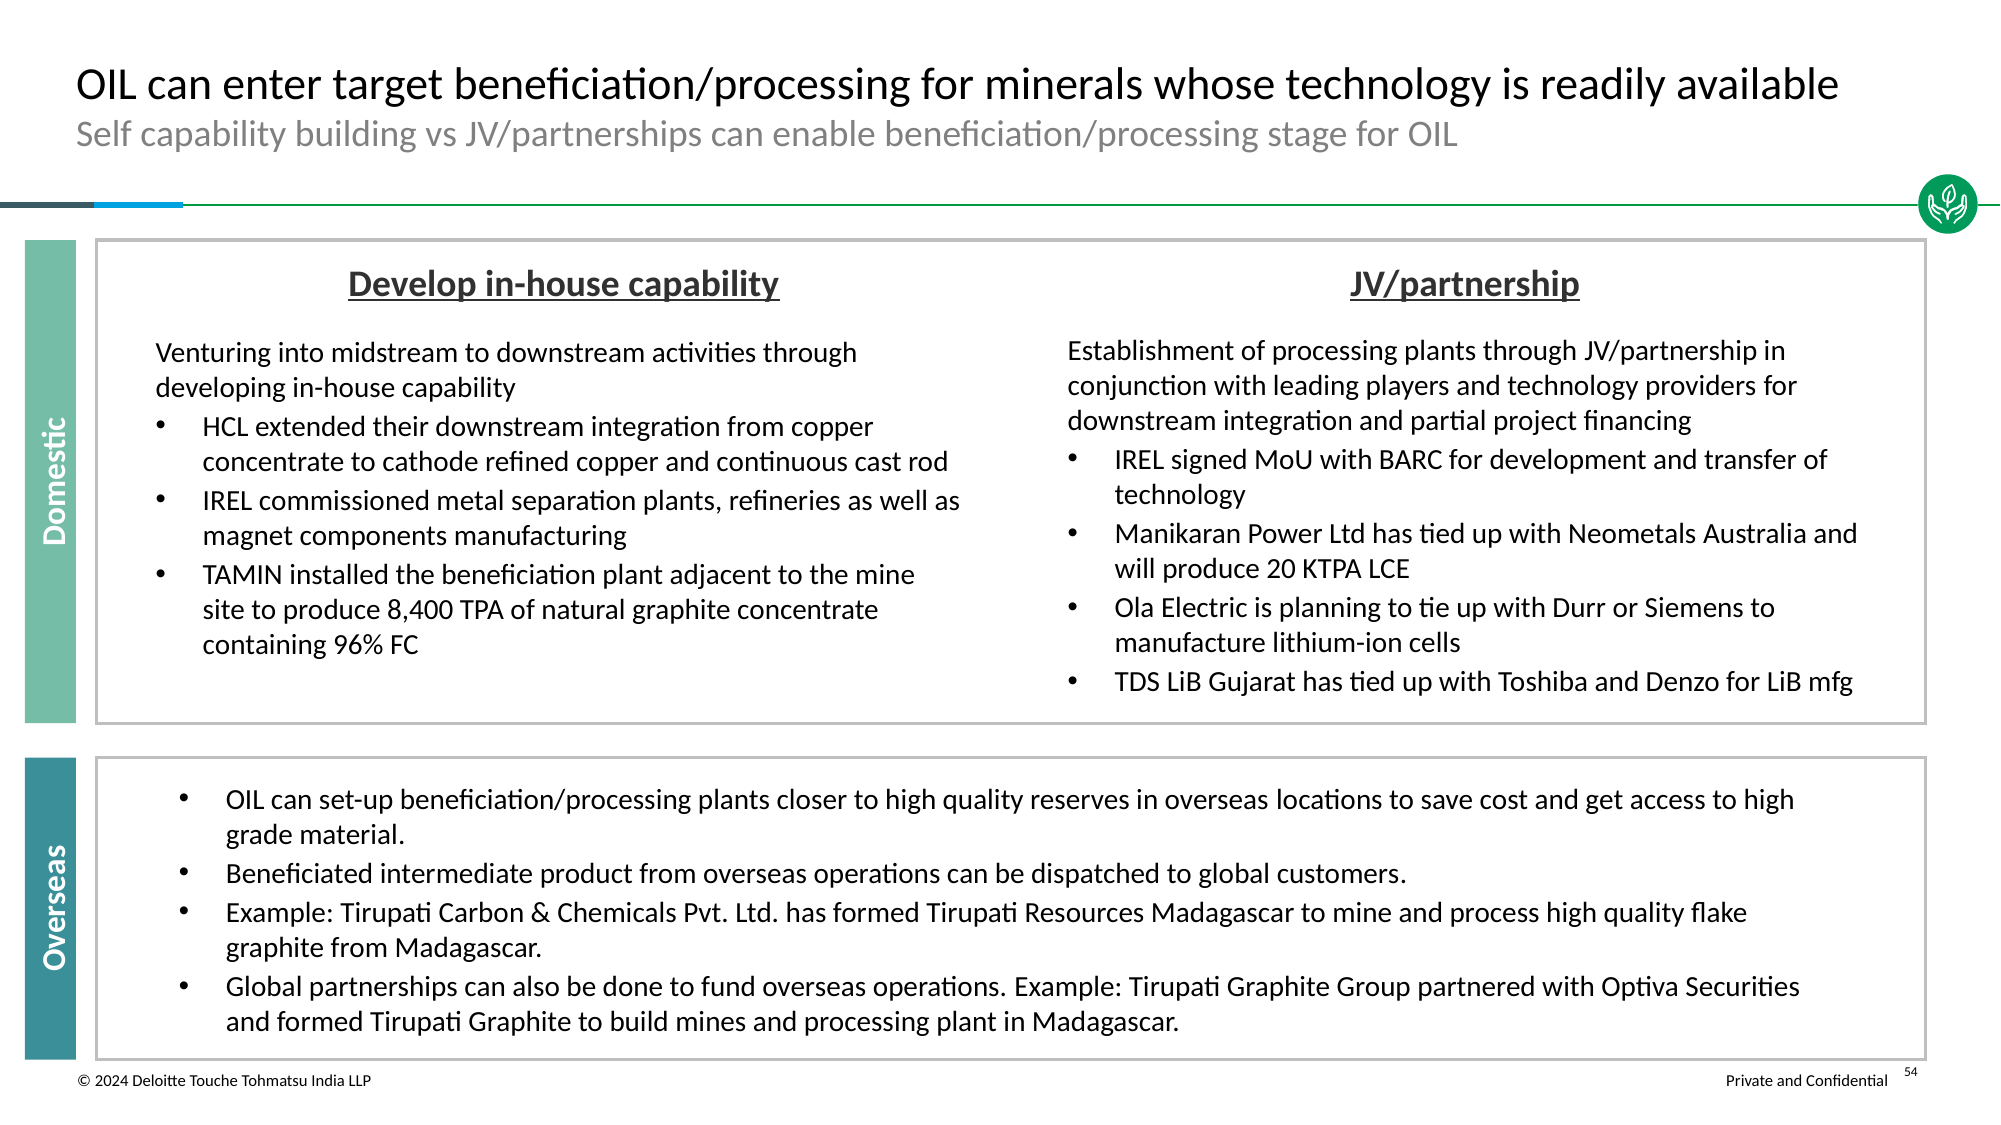

# OIL can enter target beneficiation/processing for minerals whose technology is readily available
Self capability building vs JV/partnerships can enable beneficiation/processing stage for OIL

Develop in-house capability
JV/partnership
Venturing into midstream to downstream activities through developing in-house capability
HCL extended their downstream integration from copper concentrate to cathode refined copper and continuous cast rod
IREL commissioned metal separation plants, refineries as well as magnet components manufacturing
TAMIN installed the beneficiation plant adjacent to the mine site to produce 8,400 TPA of natural graphite concentrate containing 96% FC
Establishment of processing plants through JV/partnership in conjunction with leading players and technology providers for downstream integration and partial project financing
IREL signed MoU with BARC for development and transfer of technology
Manikaran Power Ltd has tied up with Neometals Australia and will produce 20 KTPA LCE
Ola Electric is planning to tie up with Durr or Siemens to manufacture lithium-ion cells
TDS LiB Gujarat has tied up with Toshiba and Denzo for LiB mfg
Domestic

OIL can set-up beneficiation/processing plants closer to high quality reserves in overseas locations to save cost and get access to high grade material.
Beneficiated intermediate product from overseas operations can be dispatched to global customers.
Example: Tirupati Carbon & Chemicals Pvt. Ltd. has formed Tirupati Resources Madagascar to mine and process high quality flake graphite from Madagascar.
Global partnerships can also be done to fund overseas operations. Example: Tirupati Graphite Group partnered with Optiva Securities and formed Tirupati Graphite to build mines and processing plant in Madagascar.
Overseas